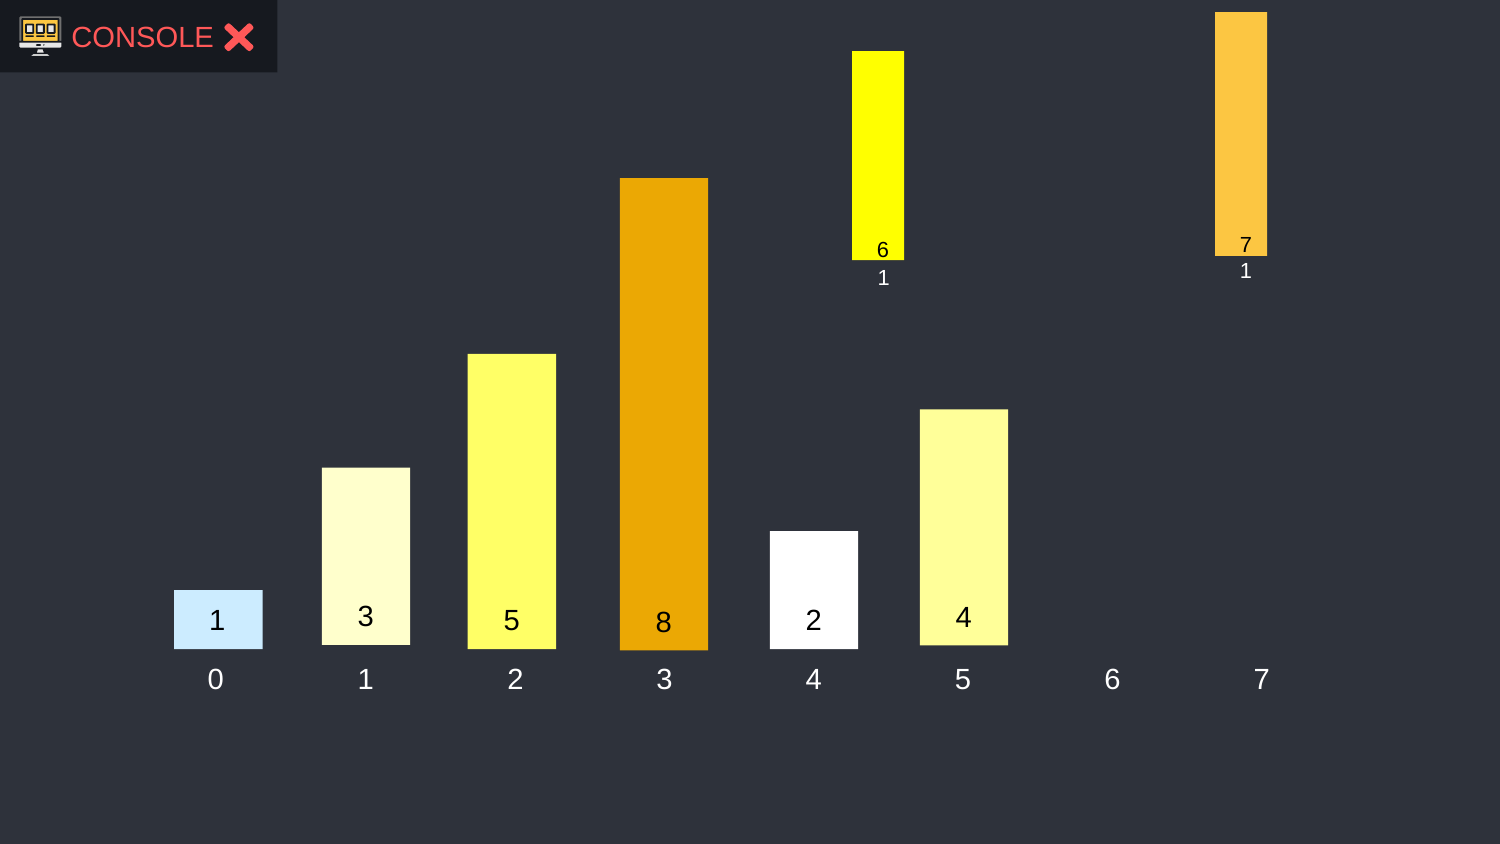

CONSOLE

7

6

8
1
1

5

4

3

2

1
0
1
2
3
4
5
6
7